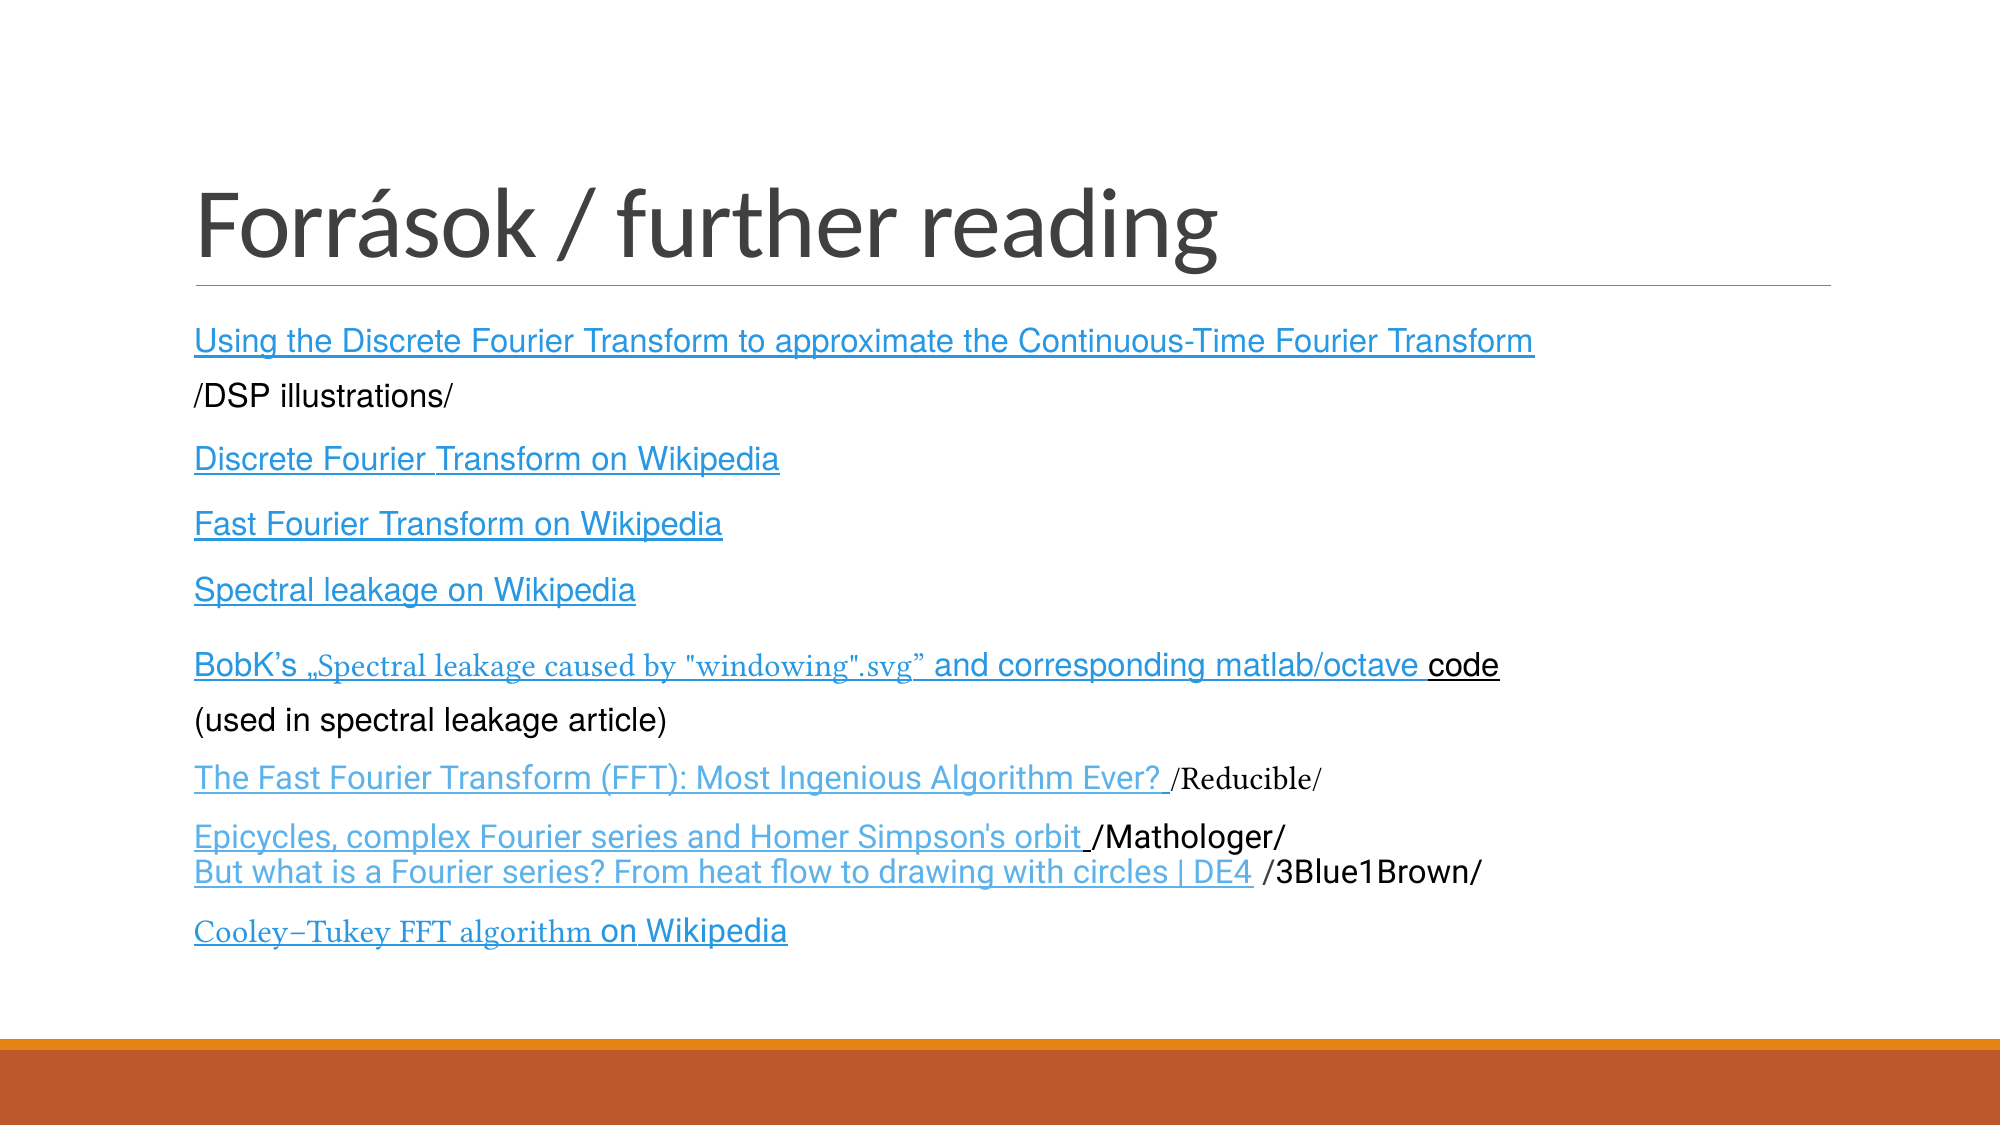

# Források / further reading
Using the Discrete Fourier Transform to approximate the Continuous-Time Fourier Transform
/DSP illustrations/
Discrete Fourier Transform on Wikipedia
Fast Fourier Transform on Wikipedia
Spectral leakage on Wikipedia
BobK’s „Spectral leakage caused by "windowing".svg” and corresponding matlab/octave code
(used in spectral leakage article)
The Fast Fourier Transform (FFT): Most Ingenious Algorithm Ever? /Reducible/
Epicycles, complex Fourier series and Homer Simpson's orbit /Mathologer/
But what is a Fourier series? From heat flow to drawing with circles | DE4 /3Blue1Brown/
Cooley–Tukey FFT algorithm on Wikipedia